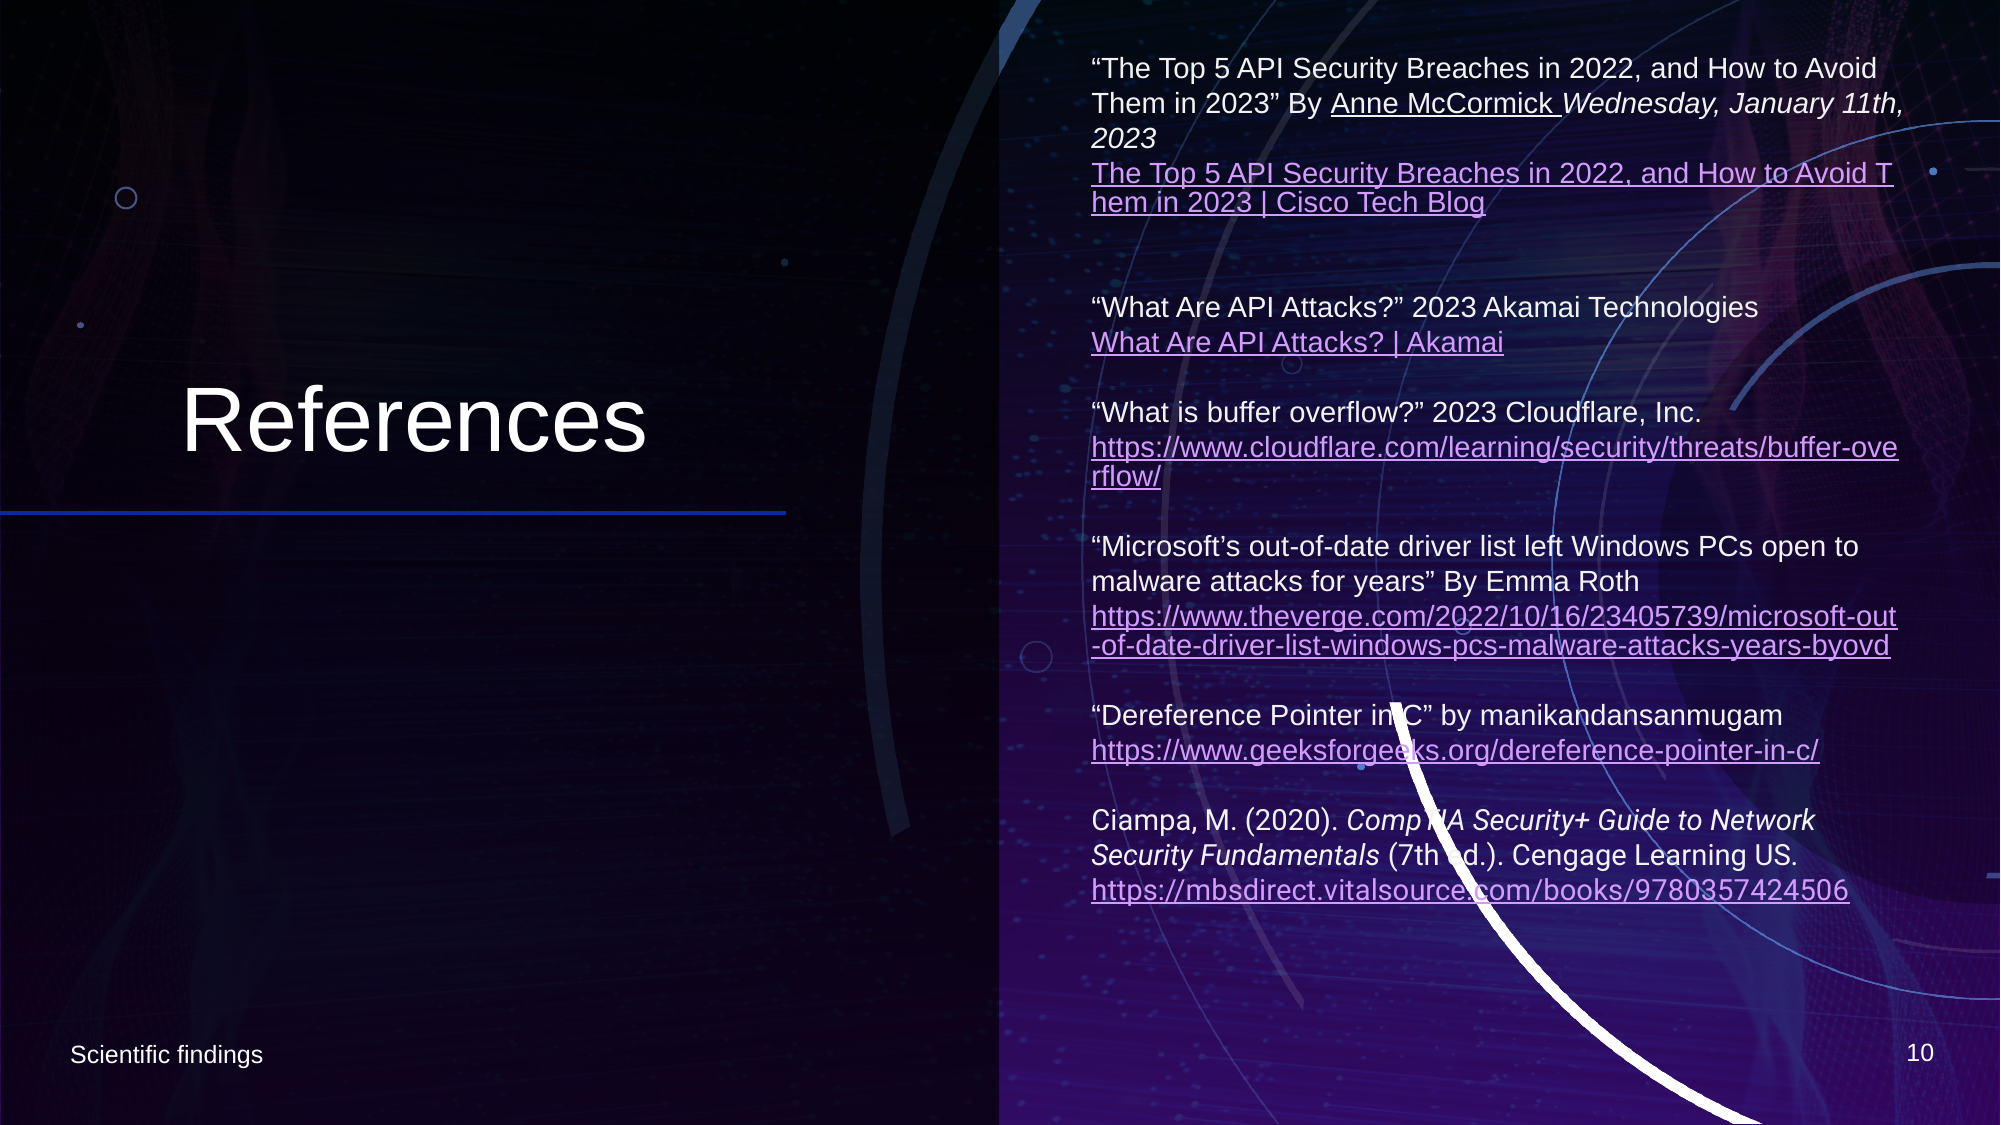

“The Top 5 API Security Breaches in 2022, and How to Avoid Them in 2023” By Anne McCormick Wednesday, January 11th, 2023
The Top 5 API Security Breaches in 2022, and How to Avoid Them in 2023 | Cisco Tech Blog

“What Are API Attacks?” 2023 Akamai Technologies
What Are API Attacks? | Akamai

“What is buffer overflow?” 2023 Cloudflare, Inc.
https://www.cloudflare.com/learning/security/threats/buffer-overflow/

“Microsoft’s out-of-date driver list left Windows PCs open to malware attacks for years” By Emma Roth
https://www.theverge.com/2022/10/16/23405739/microsoft-out-of-date-driver-list-windows-pcs-malware-attacks-years-byovd

“Dereference Pointer in C” by manikandansanmugam
https://www.geeksforgeeks.org/dereference-pointer-in-c/

Ciampa, M. (2020). CompTIA Security+ Guide to Network Security Fundamentals (7th ed.). Cengage Learning US.
https://mbsdirect.vitalsource.com/books/9780357424506
# References
10
Scientific findings